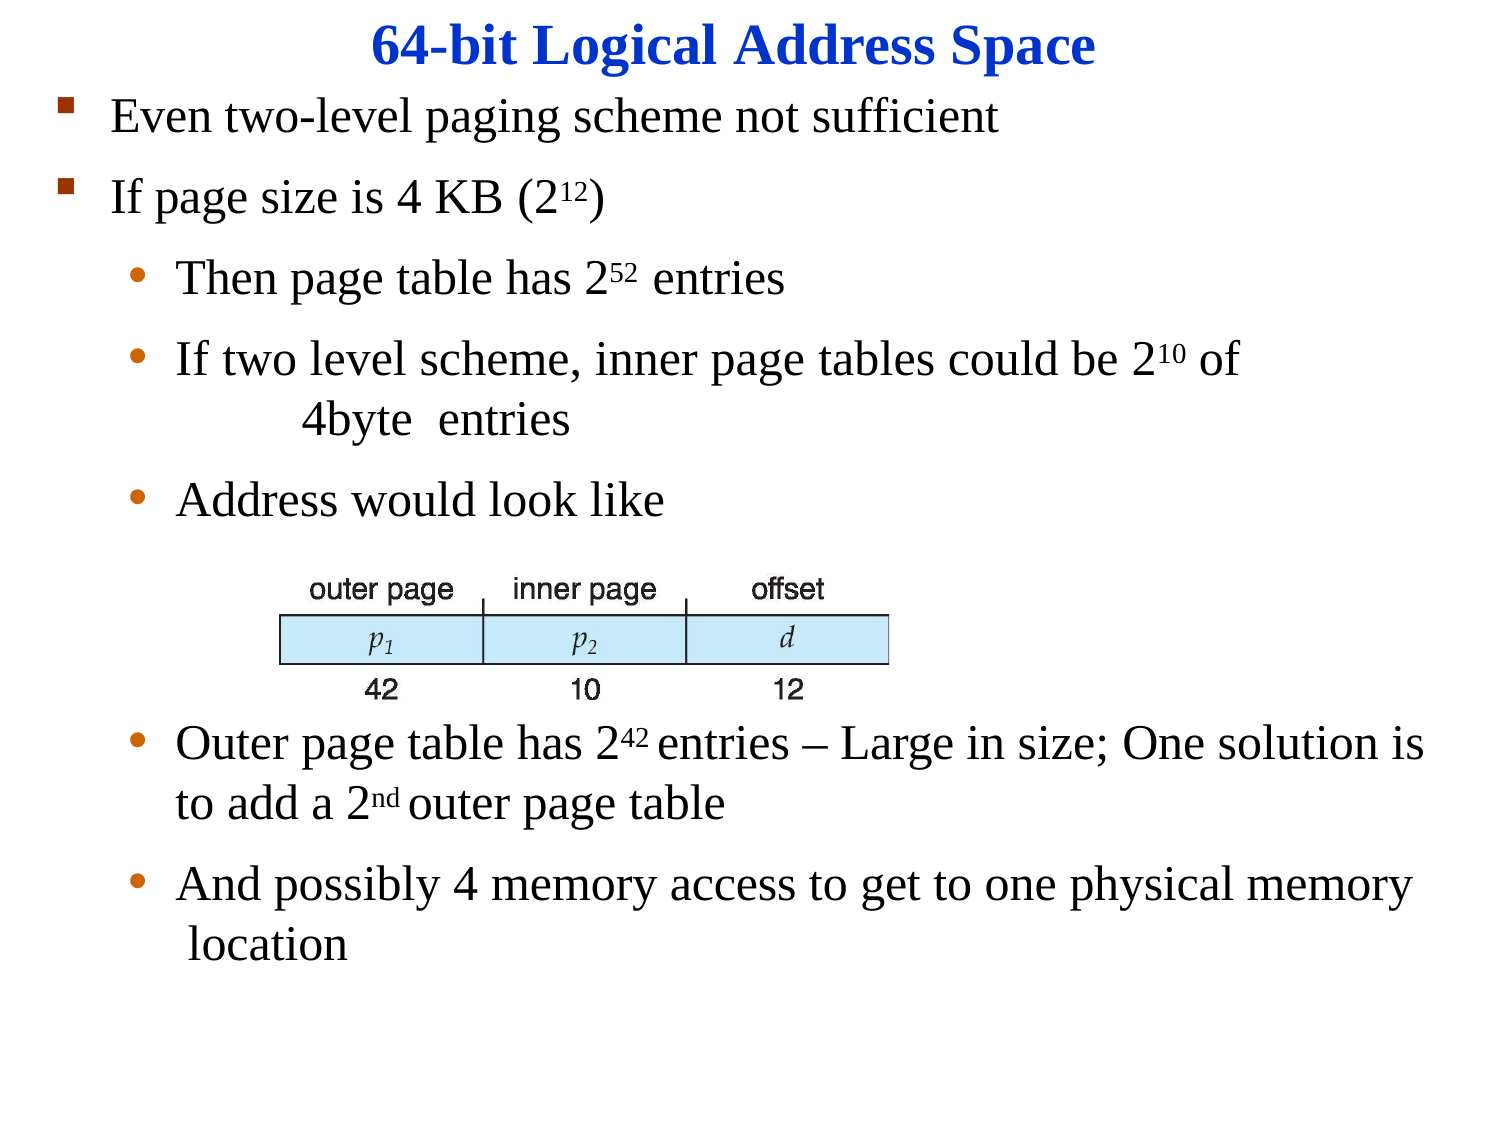

# 64-bit Logical Address Space
Even two-level paging scheme not sufficient
If page size is 4 KB (212)
Then page table has 252 entries
If two level scheme, inner page tables could be 210 of	4byte  entries
Address would look like

Outer page table has 242 entries – Large in size; One solution is  to add a 2nd outer page table
And possibly 4 memory access to get to one physical memory  location